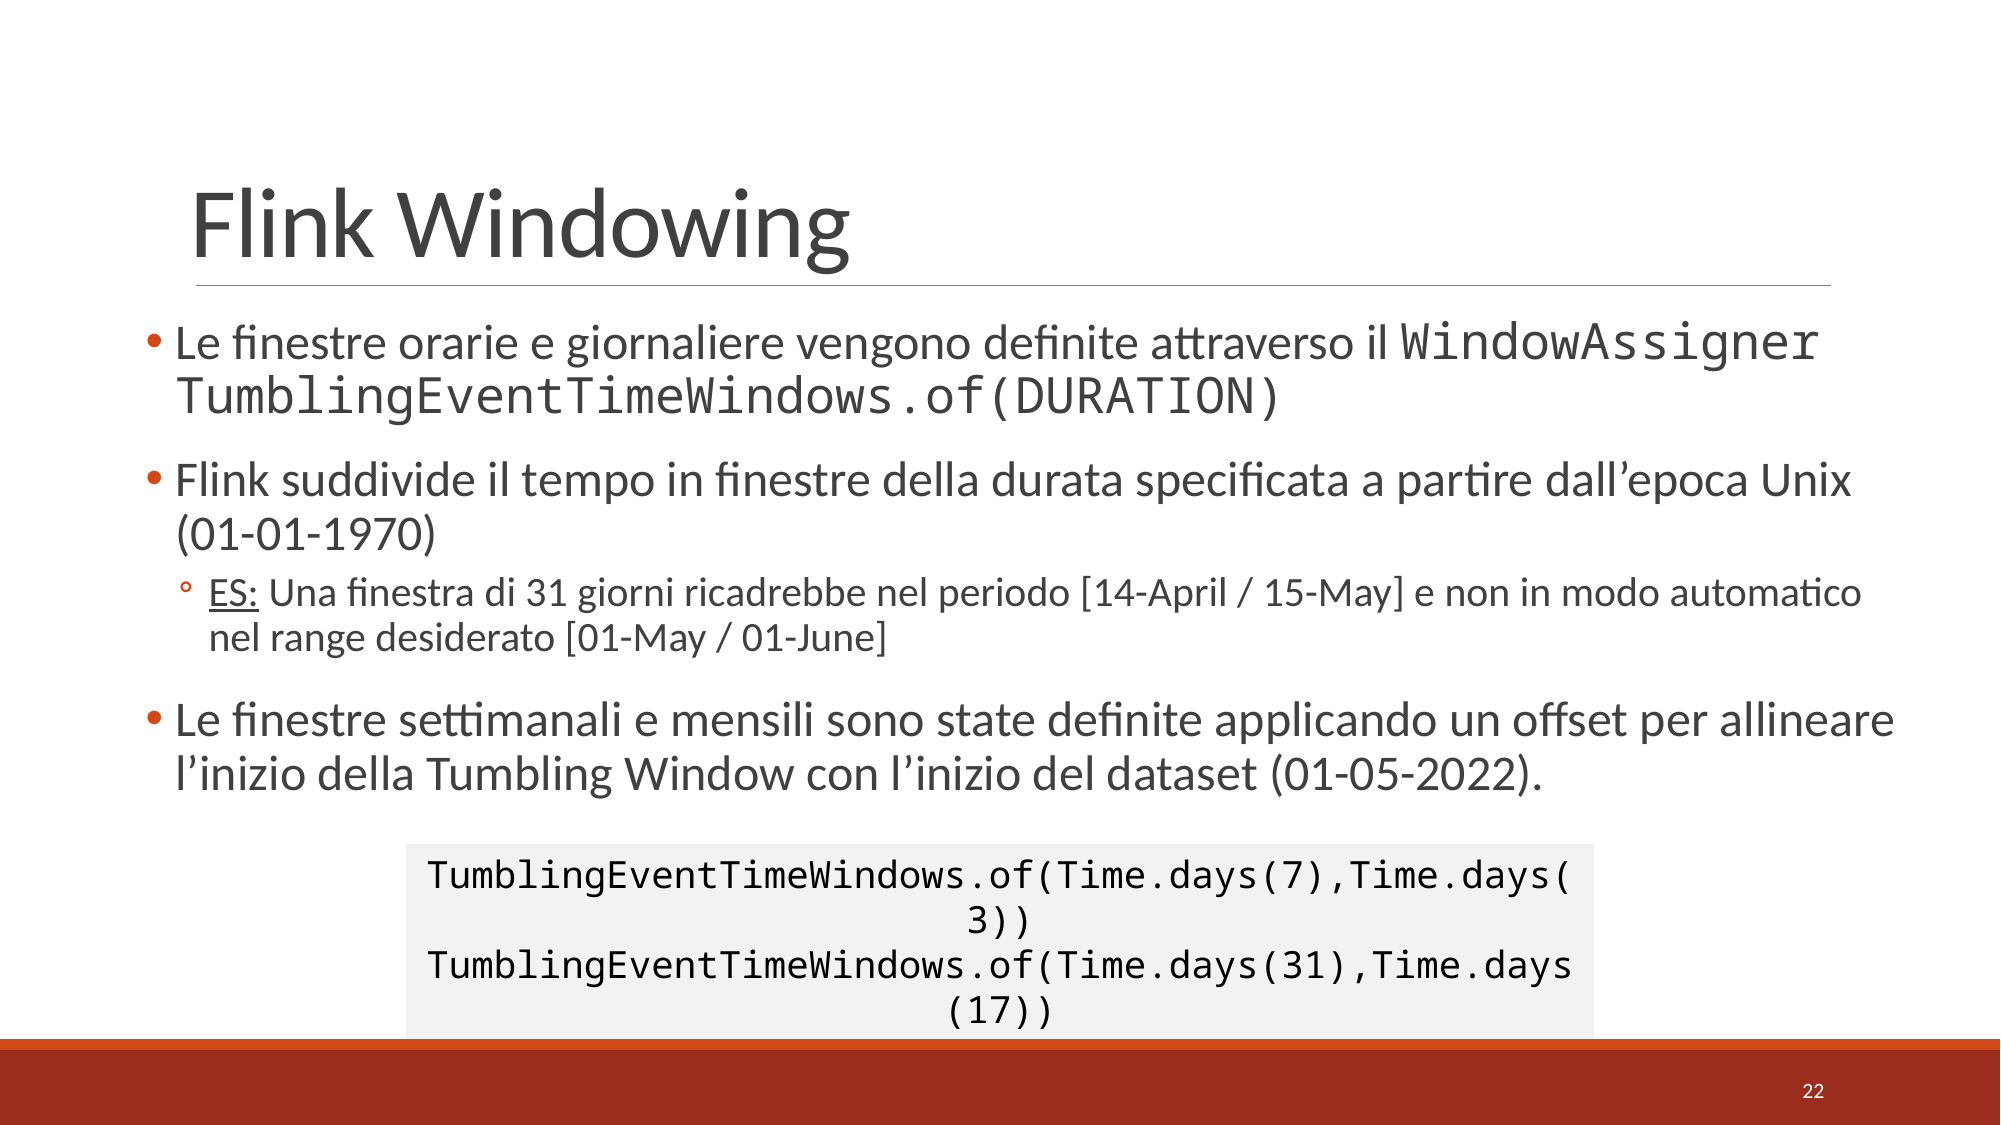

# Flink Windowing
Le finestre orarie e giornaliere vengono definite attraverso il WindowAssigner TumblingEventTimeWindows.of(DURATION)
Flink suddivide il tempo in finestre della durata specificata a partire dall’epoca Unix (01-01-1970)
ES: Una finestra di 31 giorni ricadrebbe nel periodo [14-April / 15-May] e non in modo automatico nel range desiderato [01-May / 01-June]
Le finestre settimanali e mensili sono state definite applicando un offset per allineare l’inizio della Tumbling Window con l’inizio del dataset (01-05-2022).
TumblingEventTimeWindows.of(Time.days(7),Time.days(3))
TumblingEventTimeWindows.of(Time.days(31),Time.days(17))
22